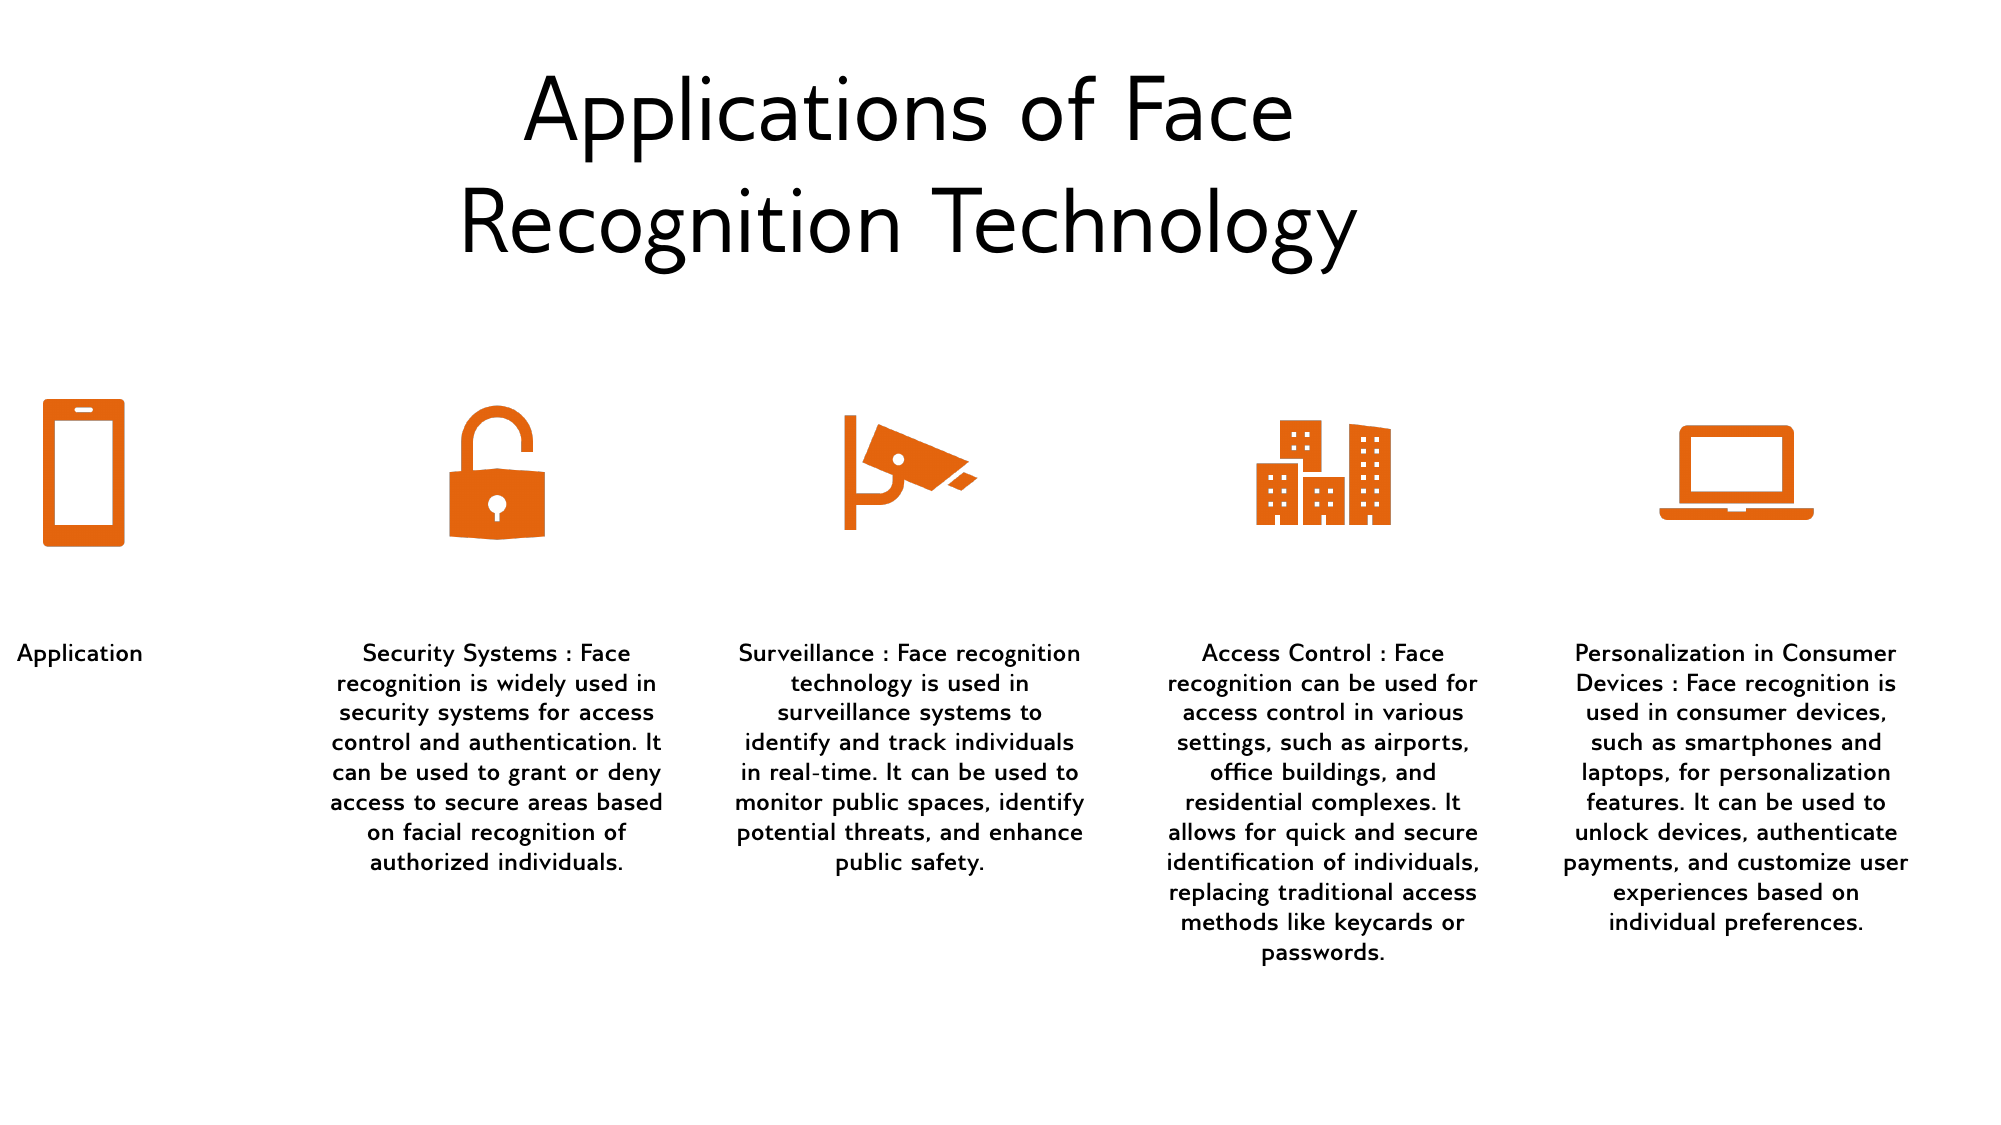

# Applications of Face Recognition Technology
Application
Security Systems : Face recognition is widely used in security systems for access control and authentication. It can be used to grant or deny access to secure areas based on facial recognition of authorized individuals.
Surveillance : Face recognition technology is used in surveillance systems to identify and track individuals in real-time. It can be used to monitor public spaces, identify potential threats, and enhance public safety.
Access Control : Face recognition can be used for access control in various settings, such as airports, office buildings, and residential complexes. It allows for quick and secure identification of individuals, replacing traditional access methods like keycards or passwords.
Personalization in Consumer Devices : Face recognition is used in consumer devices, such as smartphones and laptops, for personalization features. It can be used to unlock devices, authenticate payments, and customize user experiences based on individual preferences.